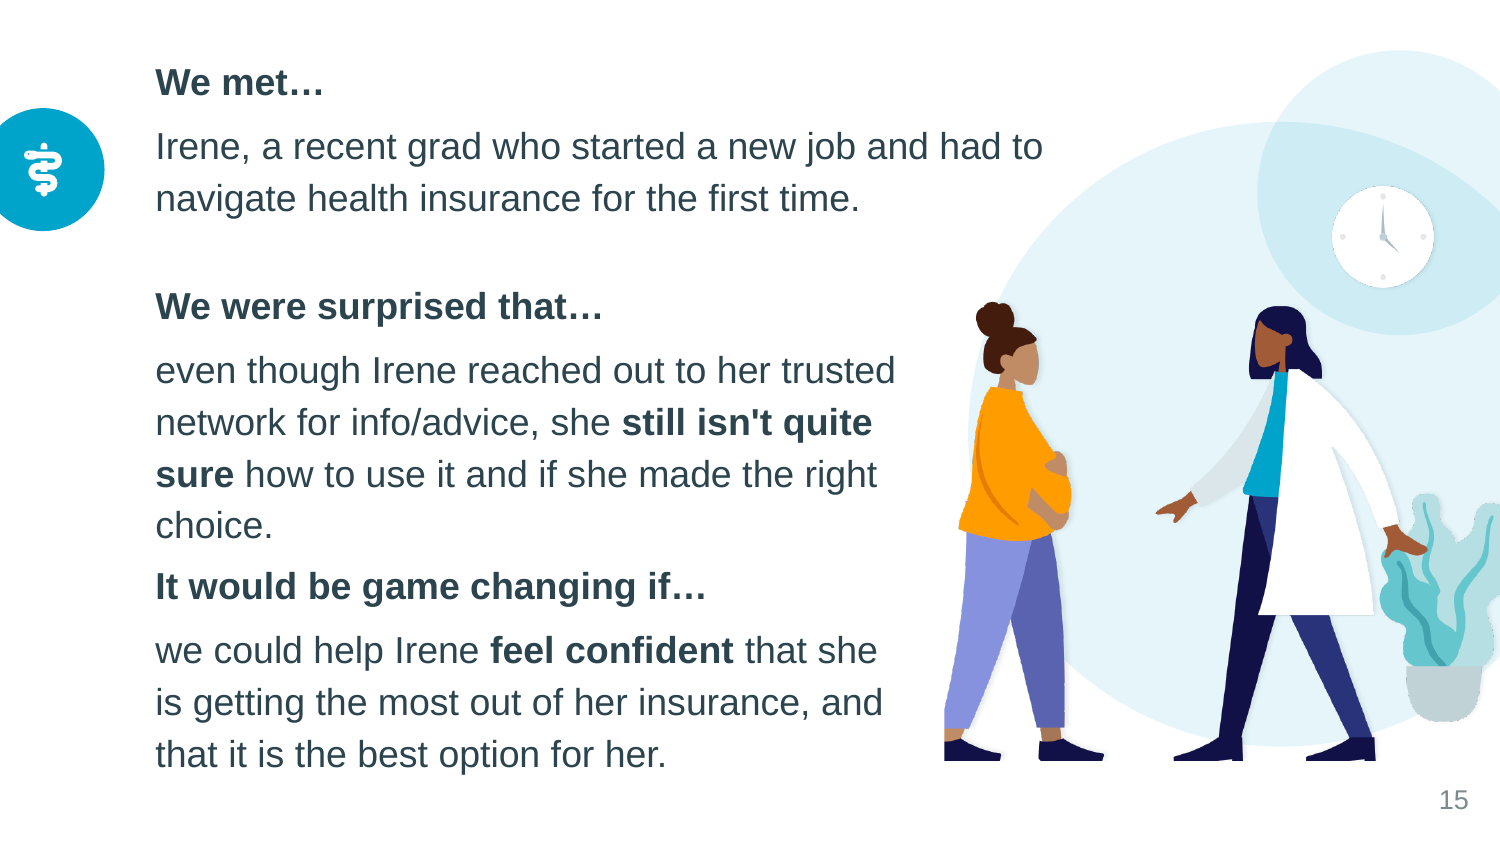

We met…
Irene, a recent grad who started a new job and had to navigate health insurance for the first time.
We were surprised that…
even though Irene reached out to her trusted network for info/advice, she still isn't quite sure how to use it and if she made the right choice.

It would be game changing if…
we could help Irene feel confident that she is getting the most out of her insurance, and that it is the best option for her.

15